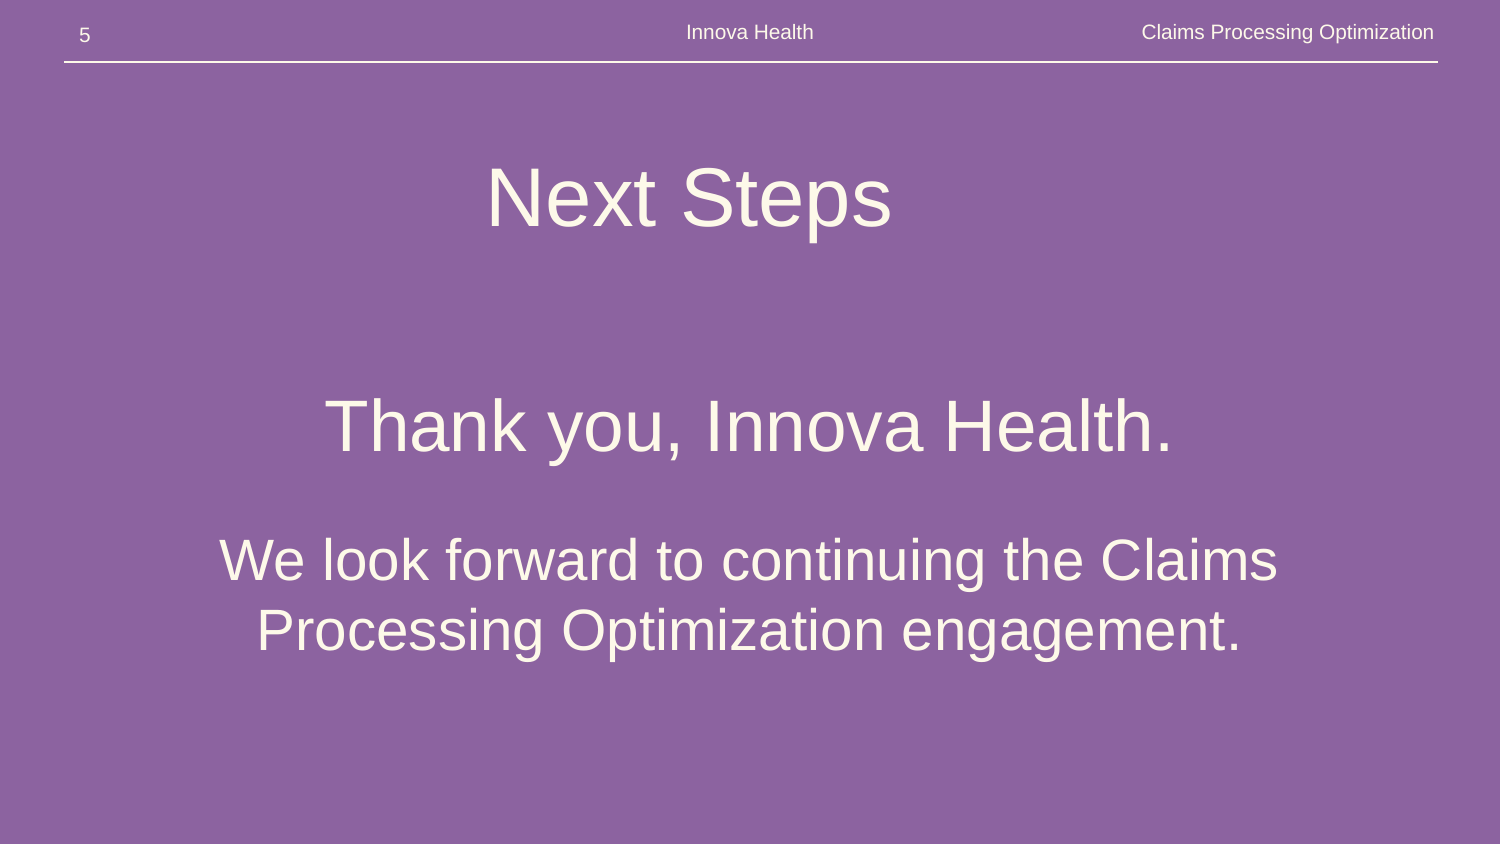

5
Innova Health
Claims Processing Optimization
Next Steps
# Thank you, Innova Health.
We look forward to continuing the Claims Processing Optimization engagement.